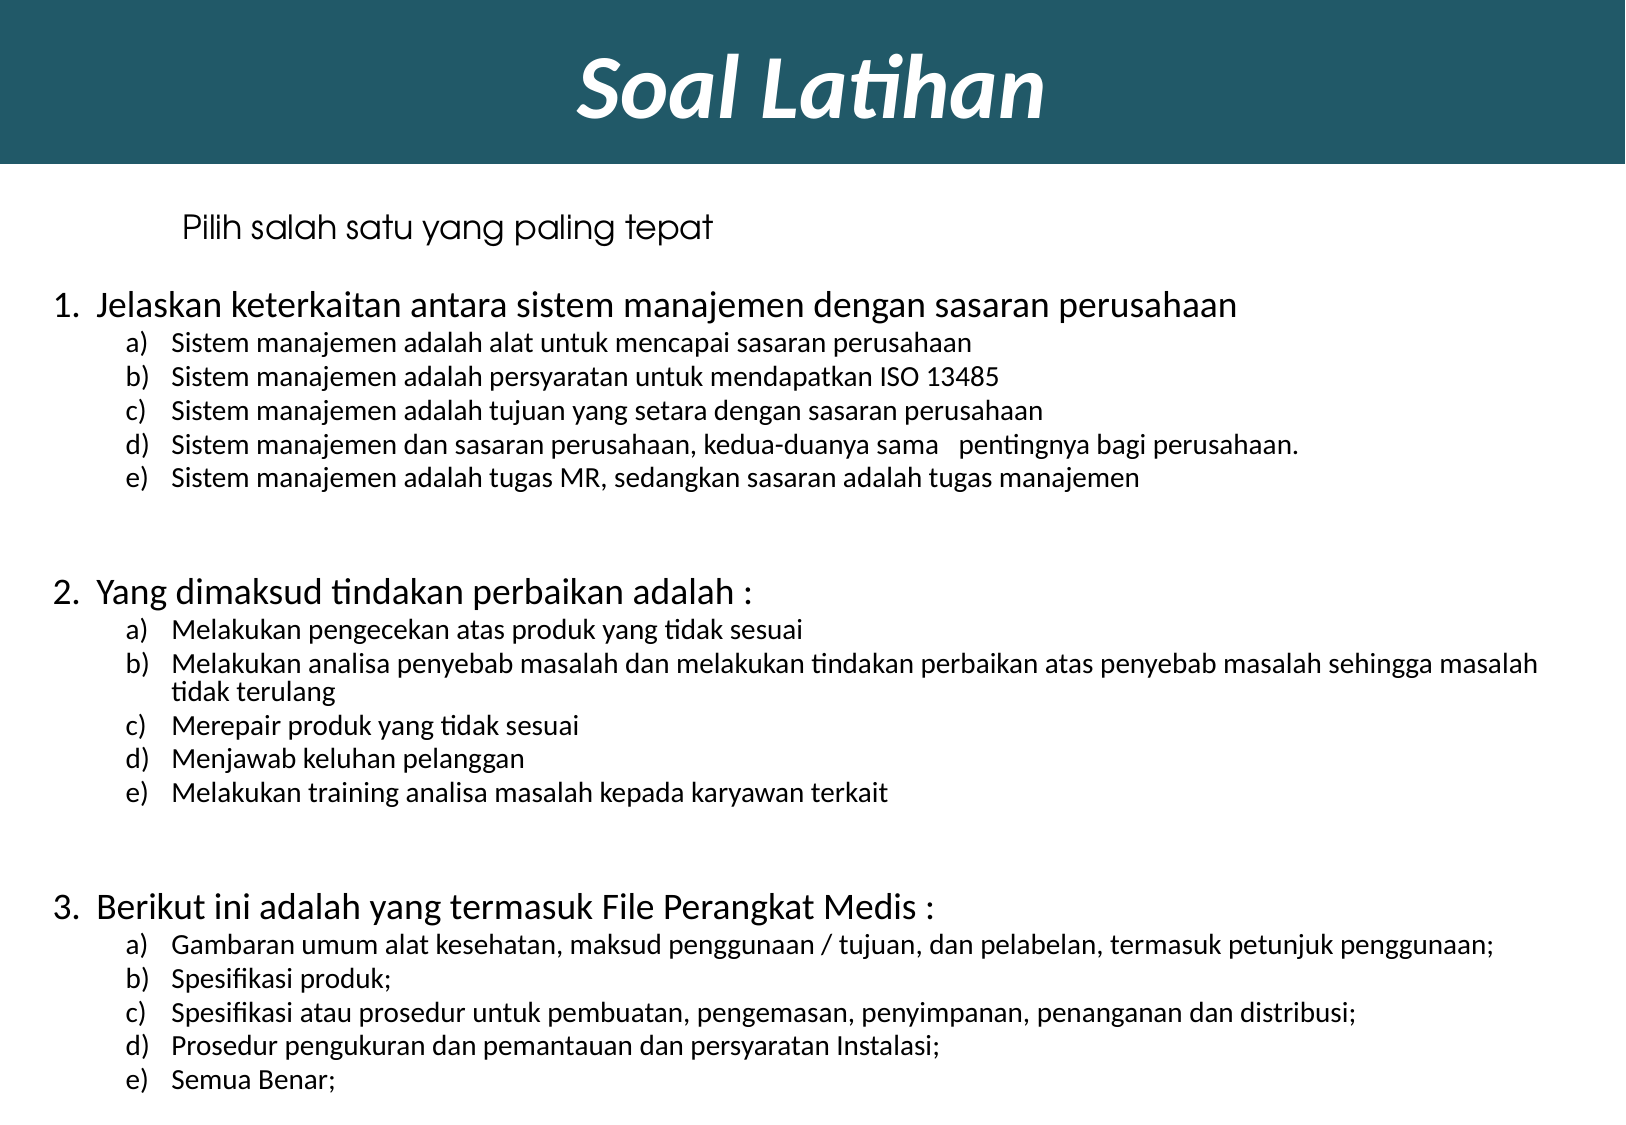

# Soal Latihan
Pilih salah satu yang paling tepat
Jelaskan keterkaitan antara sistem manajemen dengan sasaran perusahaan
Sistem manajemen adalah alat untuk mencapai sasaran perusahaan
Sistem manajemen adalah persyaratan untuk mendapatkan ISO 13485
Sistem manajemen adalah tujuan yang setara dengan sasaran perusahaan
Sistem manajemen dan sasaran perusahaan, kedua-duanya sama   pentingnya bagi perusahaan.
Sistem manajemen adalah tugas MR, sedangkan sasaran adalah tugas manajemen

Yang dimaksud tindakan perbaikan adalah :
Melakukan pengecekan atas produk yang tidak sesuai
Melakukan analisa penyebab masalah dan melakukan tindakan perbaikan atas penyebab masalah sehingga masalah tidak terulang
Merepair produk yang tidak sesuai
Menjawab keluhan pelanggan
Melakukan training analisa masalah kepada karyawan terkait

Berikut ini adalah yang termasuk File Perangkat Medis :
Gambaran umum alat kesehatan, maksud penggunaan / tujuan, dan pelabelan, termasuk petunjuk penggunaan;
Spesifikasi produk;
Spesifikasi atau prosedur untuk pembuatan, pengemasan, penyimpanan, penanganan dan distribusi;
Prosedur pengukuran dan pemantauan dan persyaratan Instalasi;
Semua Benar;